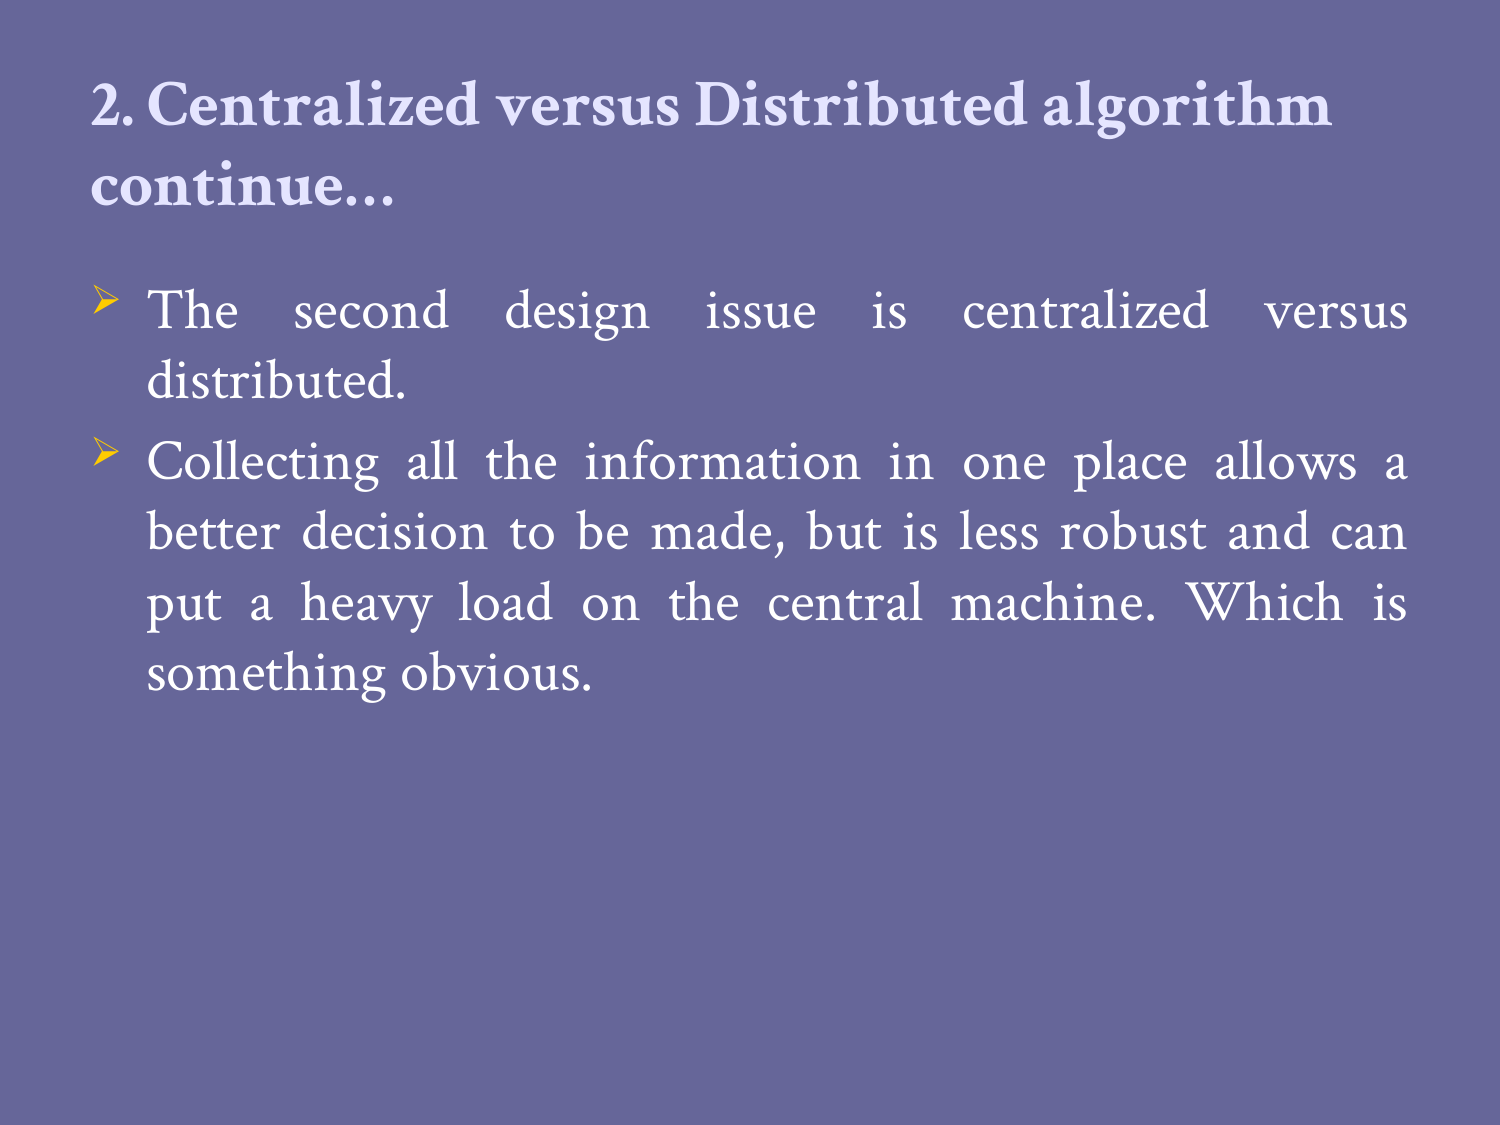

# 2. Centralized versus Distributed algorithm continue…
The second design issue is centralized versus distributed.
Collecting all the information in one place allows a better decision to be made, but is less robust and can put a heavy load on the central machine. Which is something obvious.